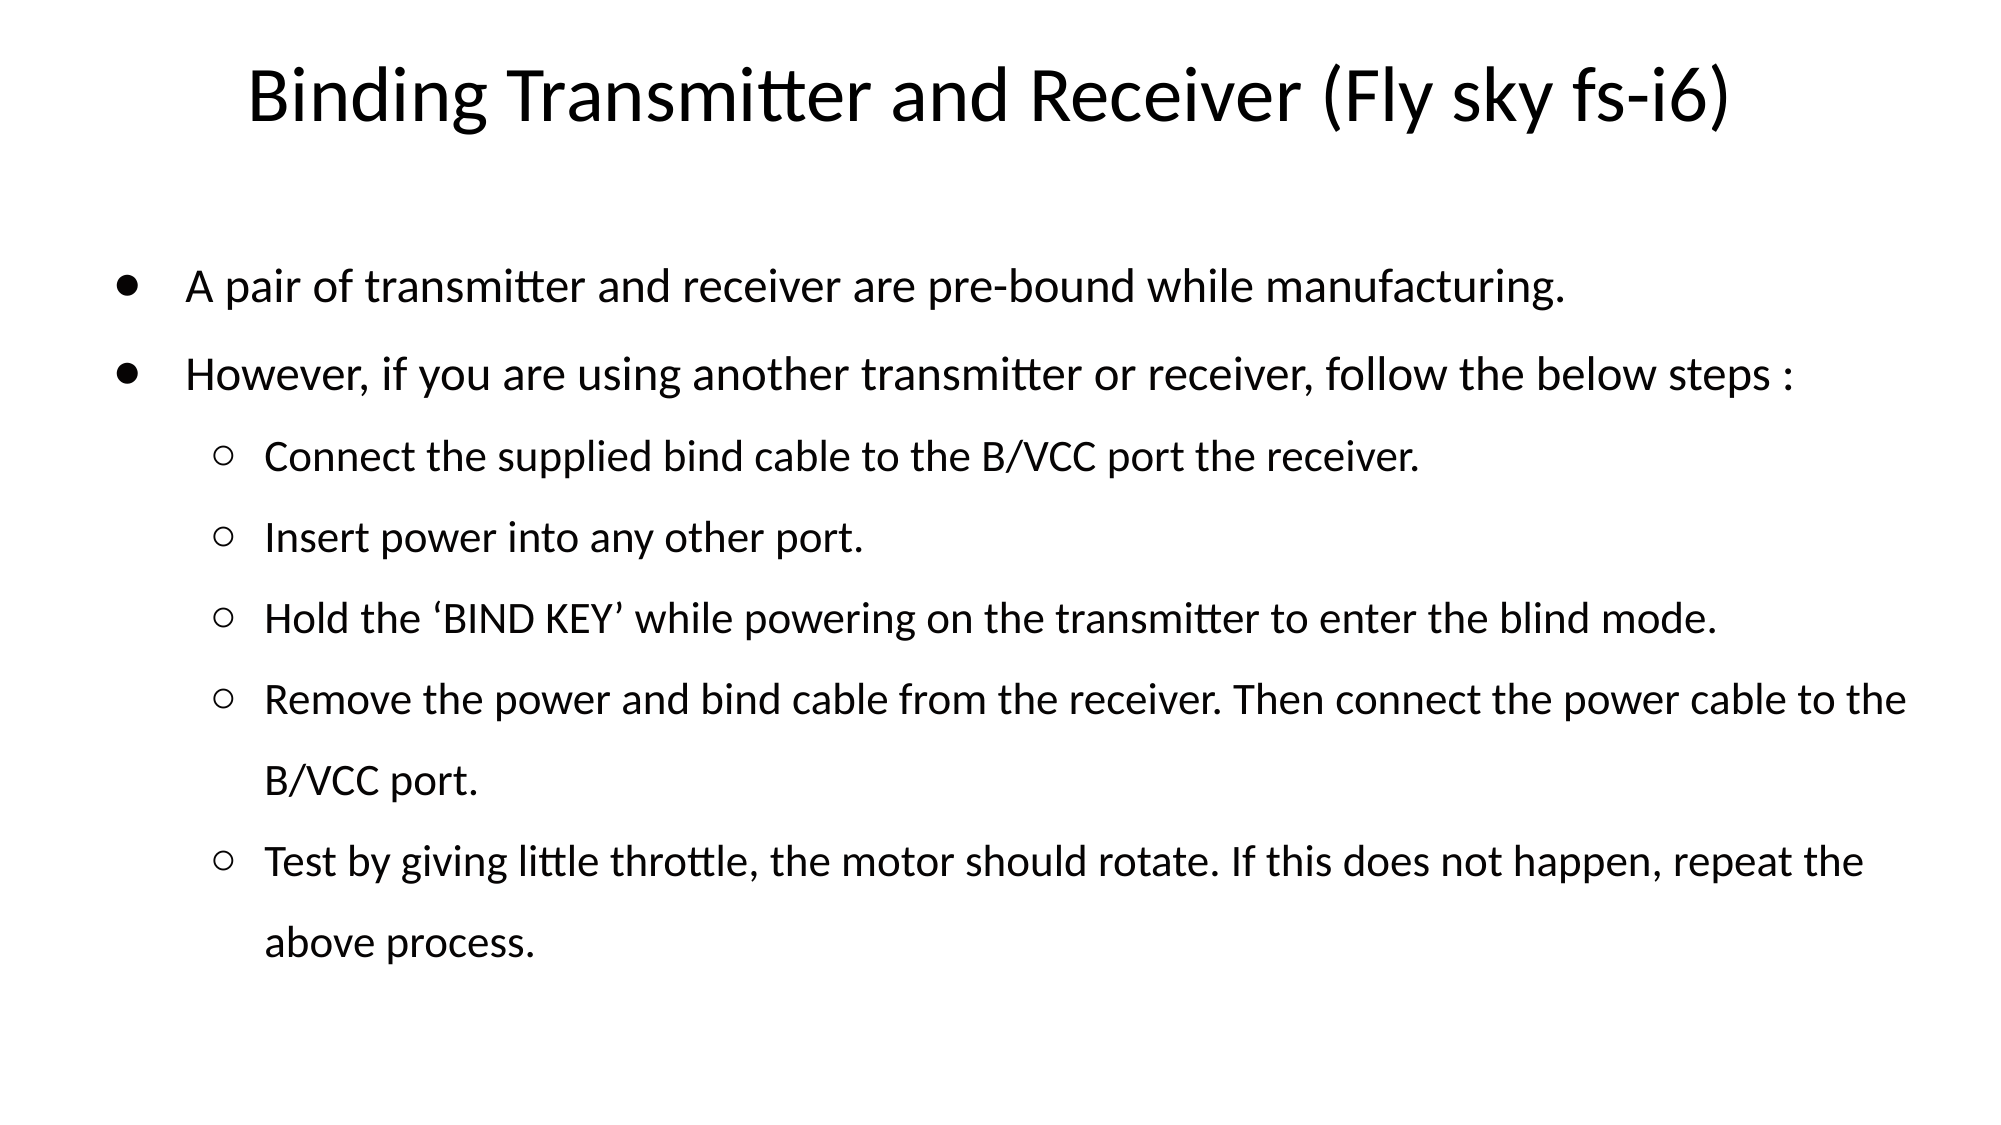

# Binding Transmitter and Receiver (Fly sky fs-i6)
A pair of transmitter and receiver are pre-bound while manufacturing.
However, if you are using another transmitter or receiver, follow the below steps :
Connect the supplied bind cable to the B/VCC port the receiver.
Insert power into any other port.
Hold the ‘BIND KEY’ while powering on the transmitter to enter the blind mode.
Remove the power and bind cable from the receiver. Then connect the power cable to the B/VCC port.
Test by giving little throttle, the motor should rotate. If this does not happen, repeat the above process.